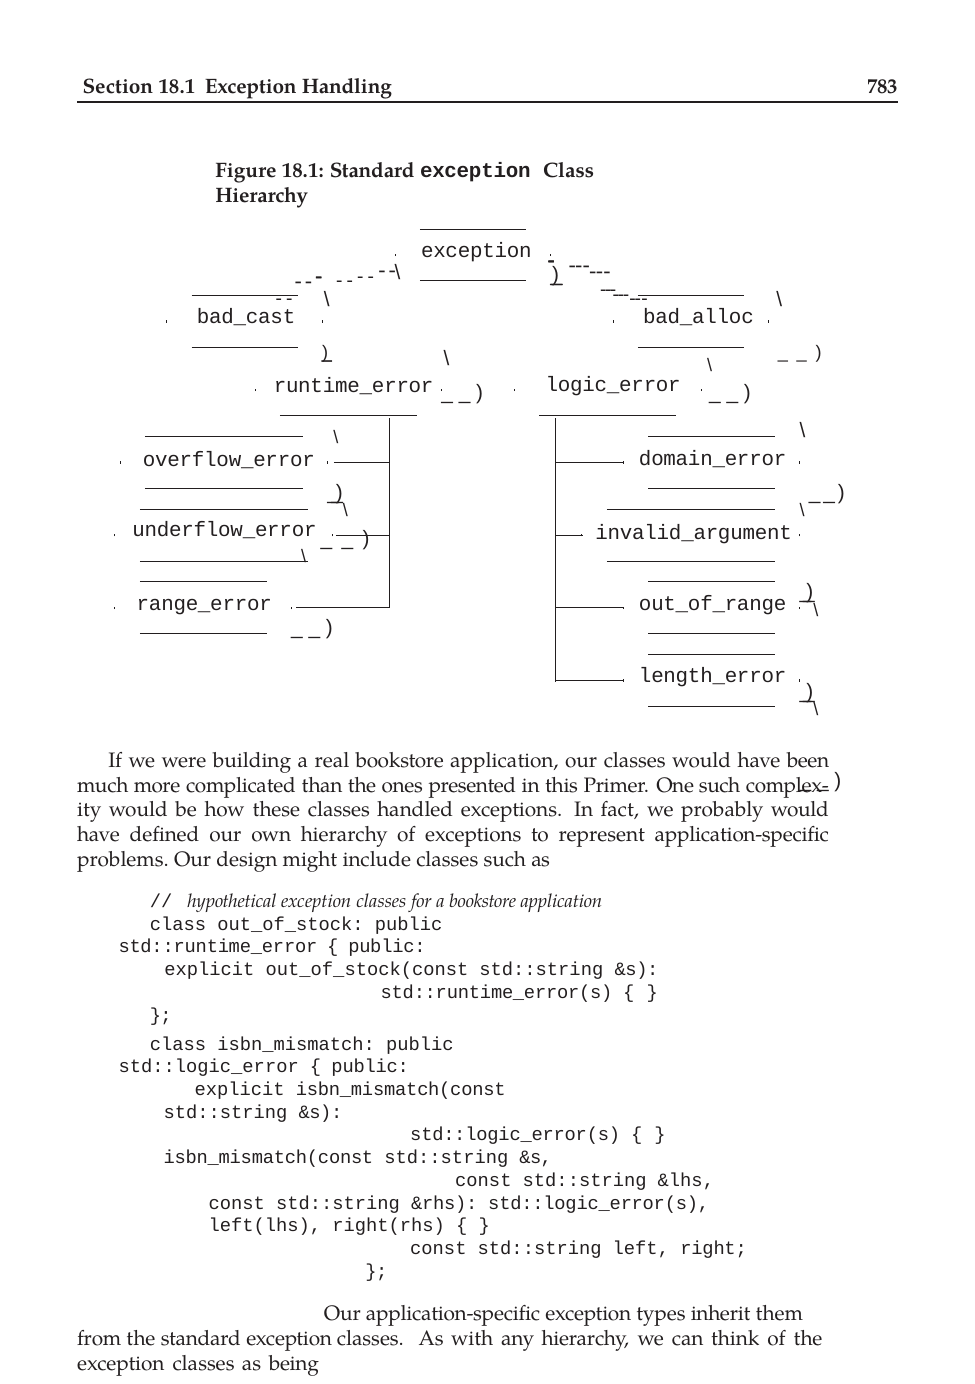

Section 18.1 Exception Handling
783

Figure 18.1: Standard exception Class Hierarchy

	\

exception
------
---
---

---

__)
--
--
	--	\
--- ------	\

bad_cast
bad_alloc

	\ __)
__)
 			\

runtime_error
logic_error
__)			__)

	\

\
\__)
__)\
__)\
__)

domain_error
overflow_error

__)\

underflow_error
	\__)
invalid_argument

range_error
out_of_range

__)

length_error

If we were building a real bookstore application, our classes would have been much more complicated than the ones presented in this Primer. One such complex- ity would be how these classes handled exceptions. In fact, we probably would have defined our own hierarchy of exceptions to represent application-specific problems. Our design might include classes such as
// hypothetical exception classes for a bookstore application
class out_of_stock: public std::runtime_error { public:
explicit out_of_stock(const std::string &s):
std::runtime_error(s) { }
};
class isbn_mismatch: public std::logic_error { public:
explicit isbn_mismatch(const std::string &s):
std::logic_error(s) { } isbn_mismatch(const std::string &s,
const std::string &lhs, const std::string &rhs): std::logic_error(s), left(lhs), right(rhs) { }
const std::string left, right;
};

Our application-specific exception types inherit them from the standard exception classes. As with any hierarchy, we can think of the exception classes as being